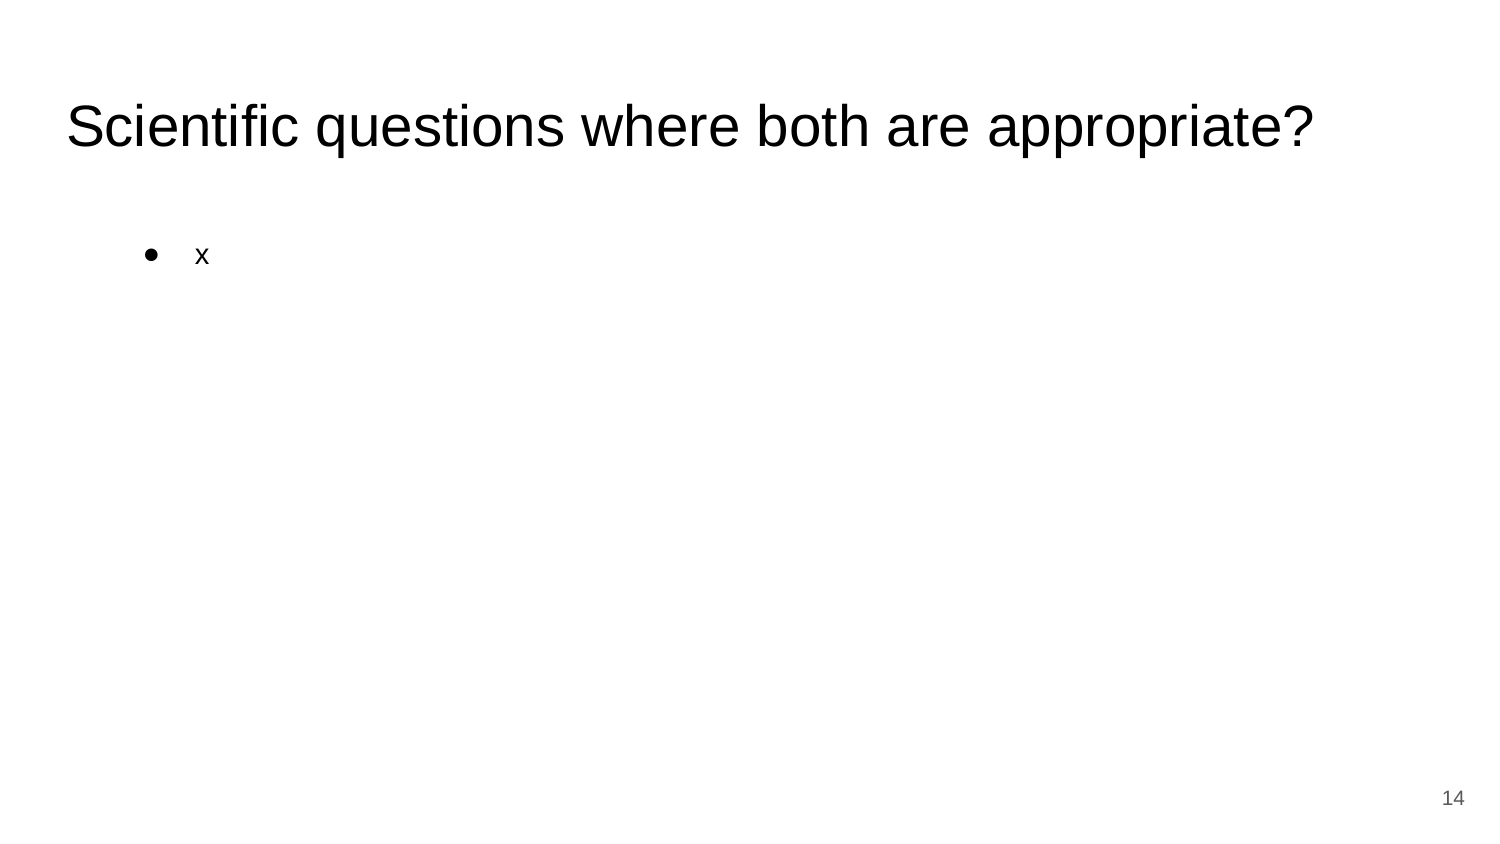

# Scientific questions where both are appropriate?
x
14